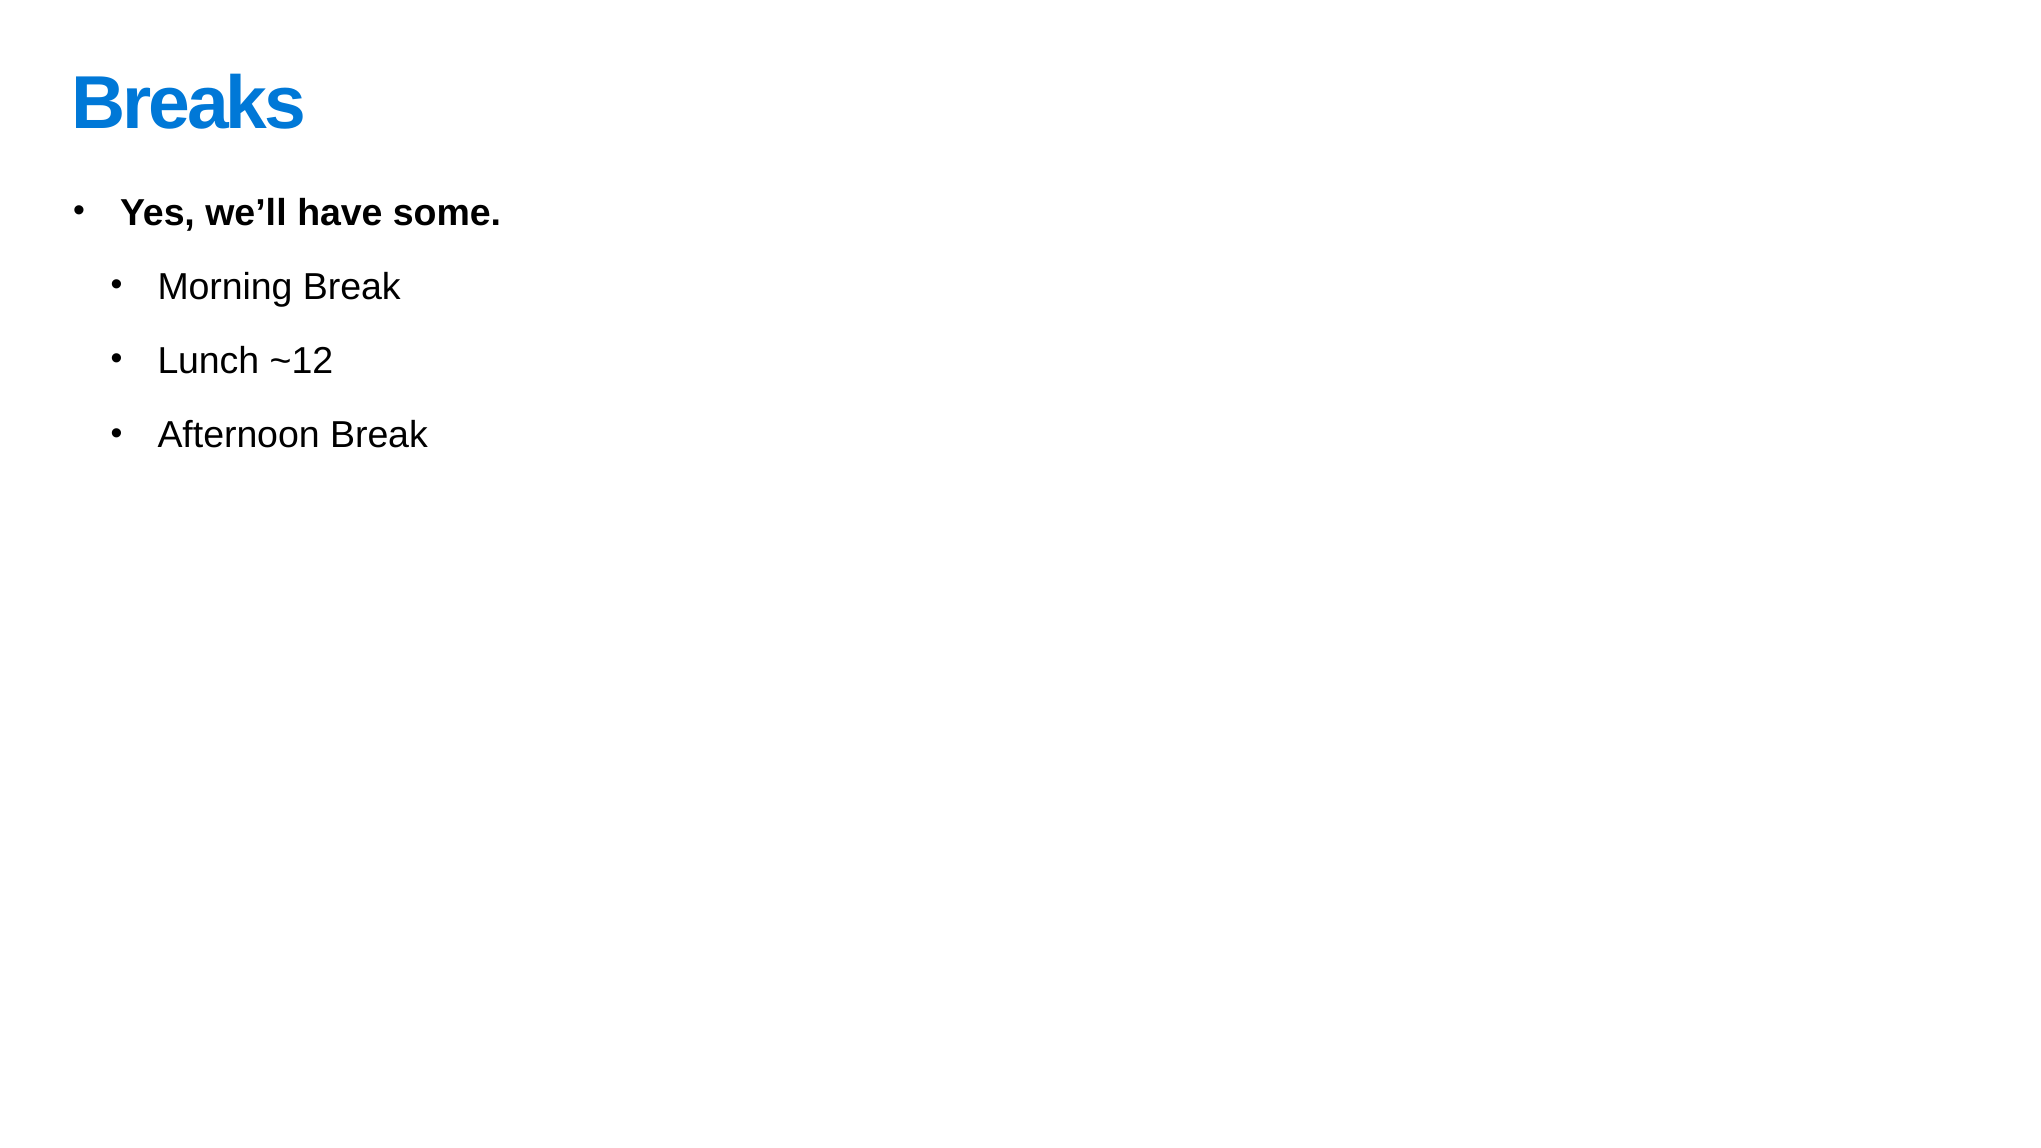

# Breaks
Yes, we’ll have some.
Morning Break
Lunch ~12
Afternoon Break